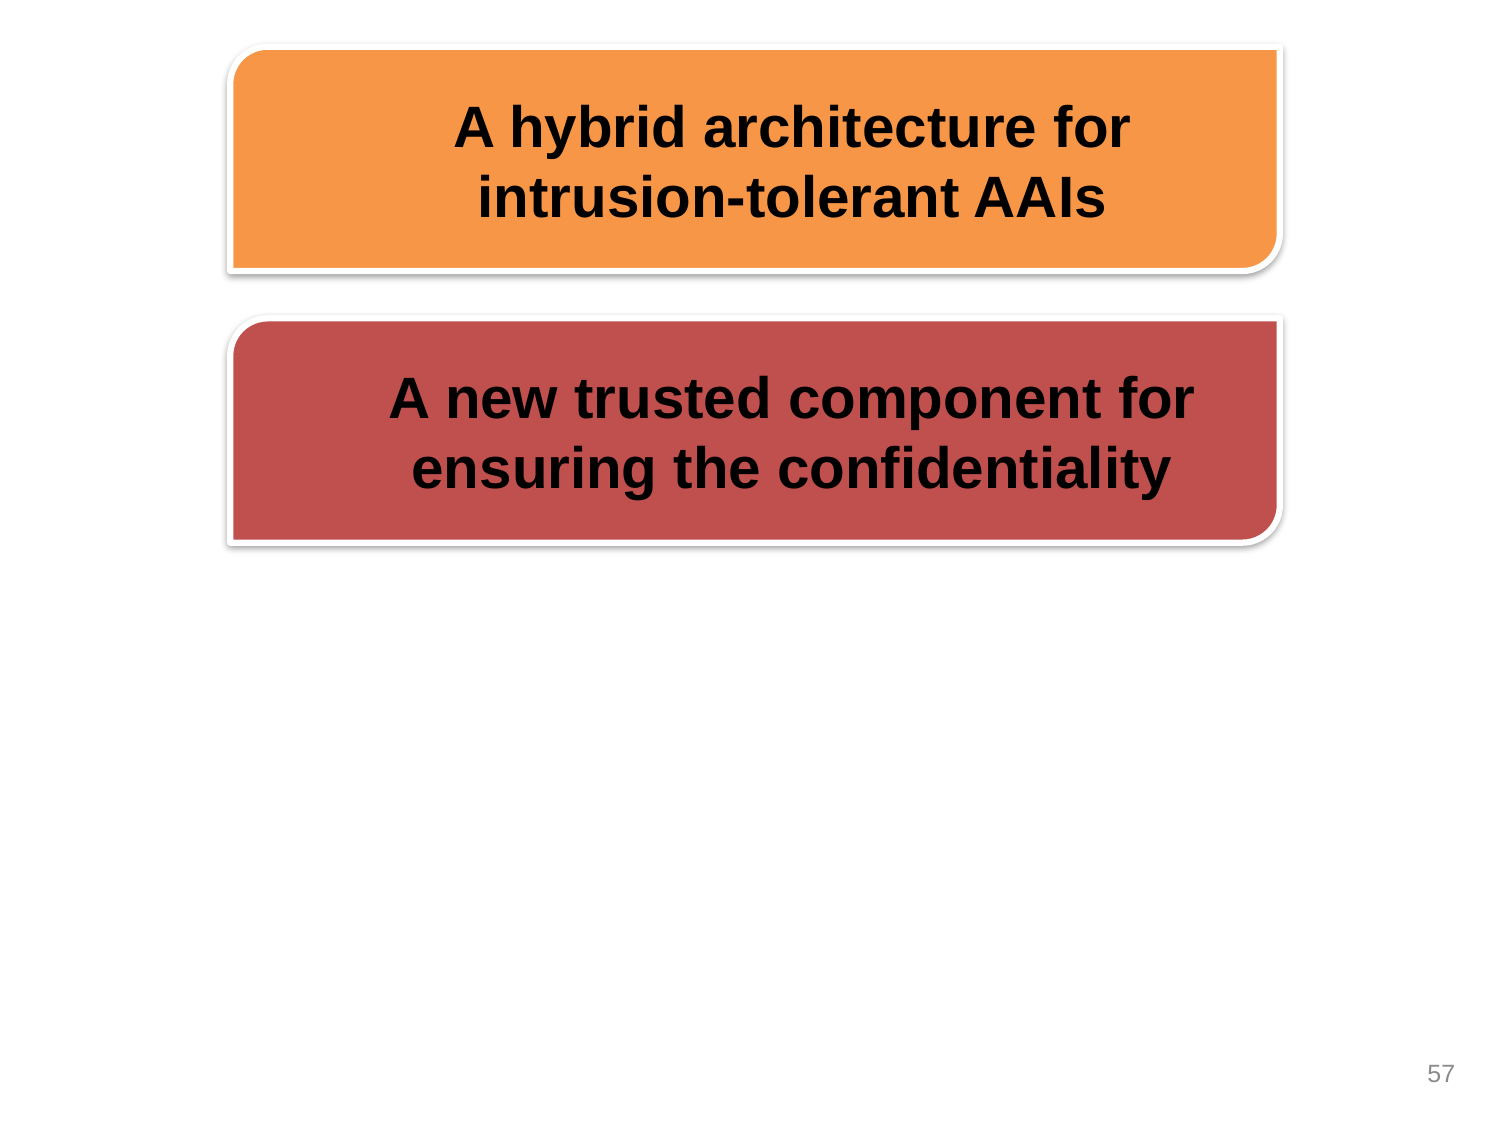

A hybrid architecture for intrusion-tolerant AAIs
A new trusted component for ensuring the confidentiality
57